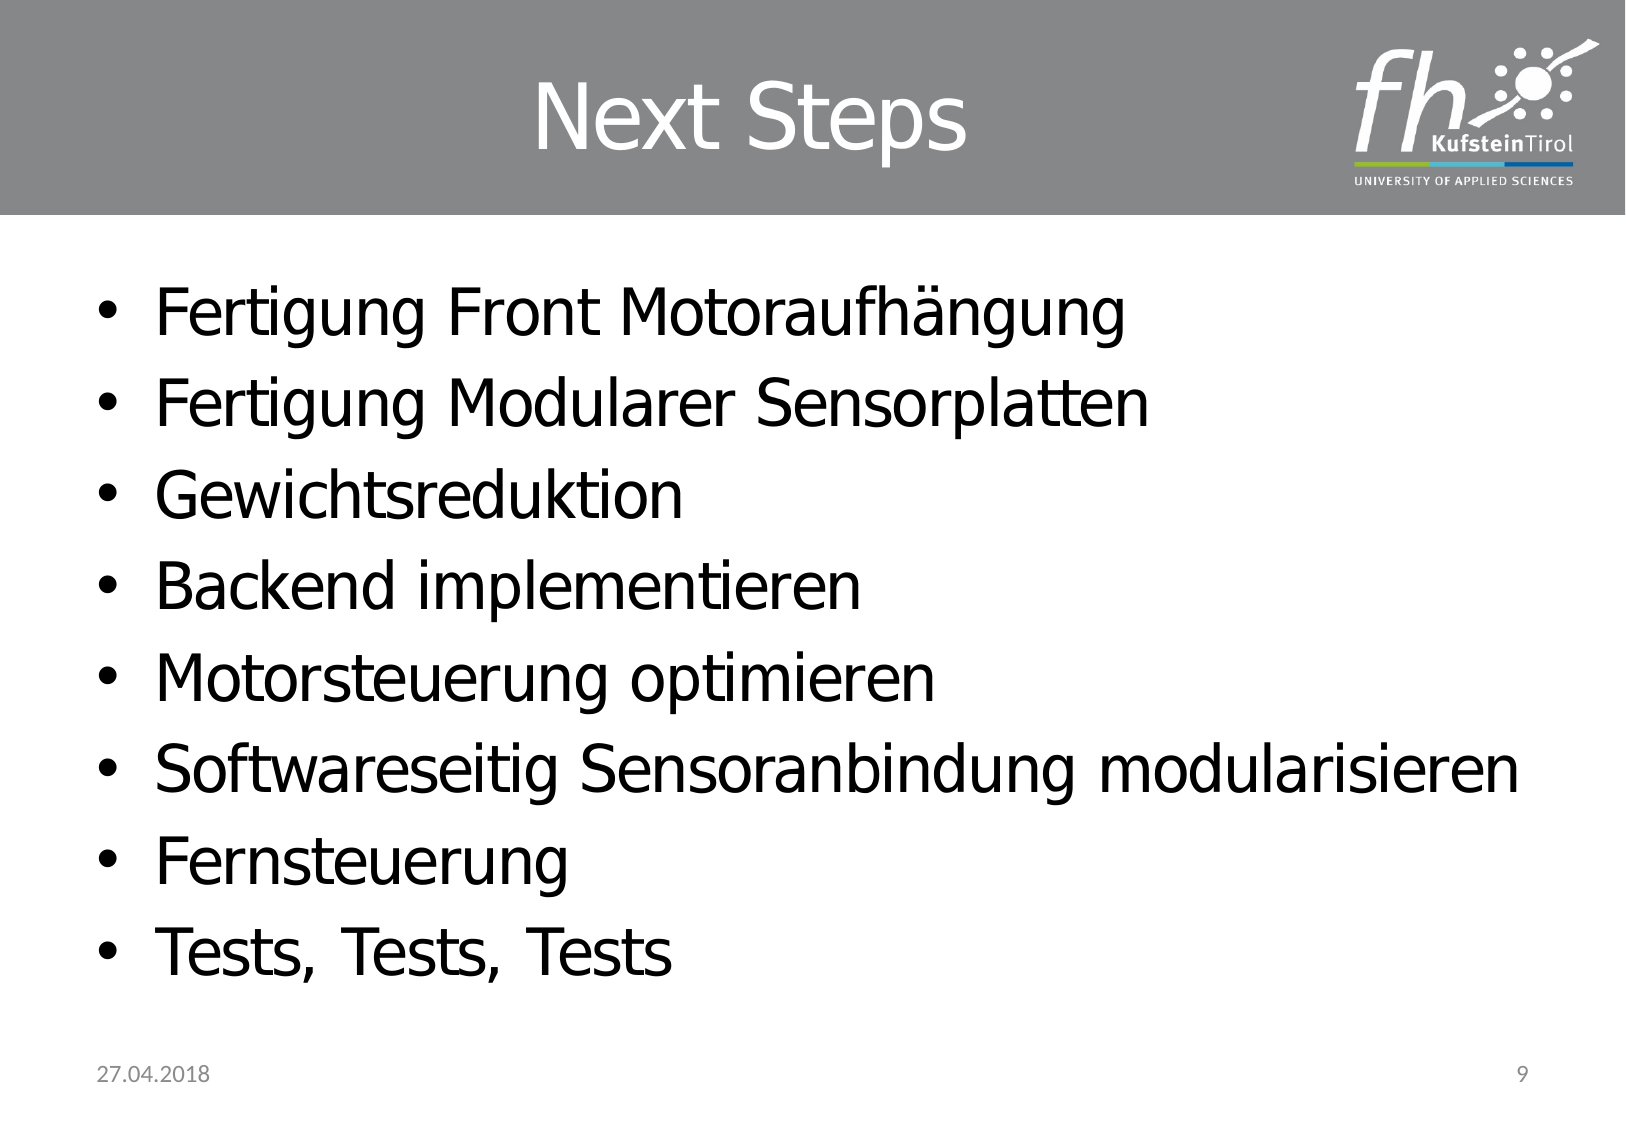

Next Steps
Fertigung Front Motoraufhängung
Fertigung Modularer Sensorplatten
Gewichtsreduktion
Backend implementieren
Motorsteuerung optimieren
Softwareseitig Sensoranbindung modularisieren
Fernsteuerung
Tests, Tests, Tests

27.04.2018
9